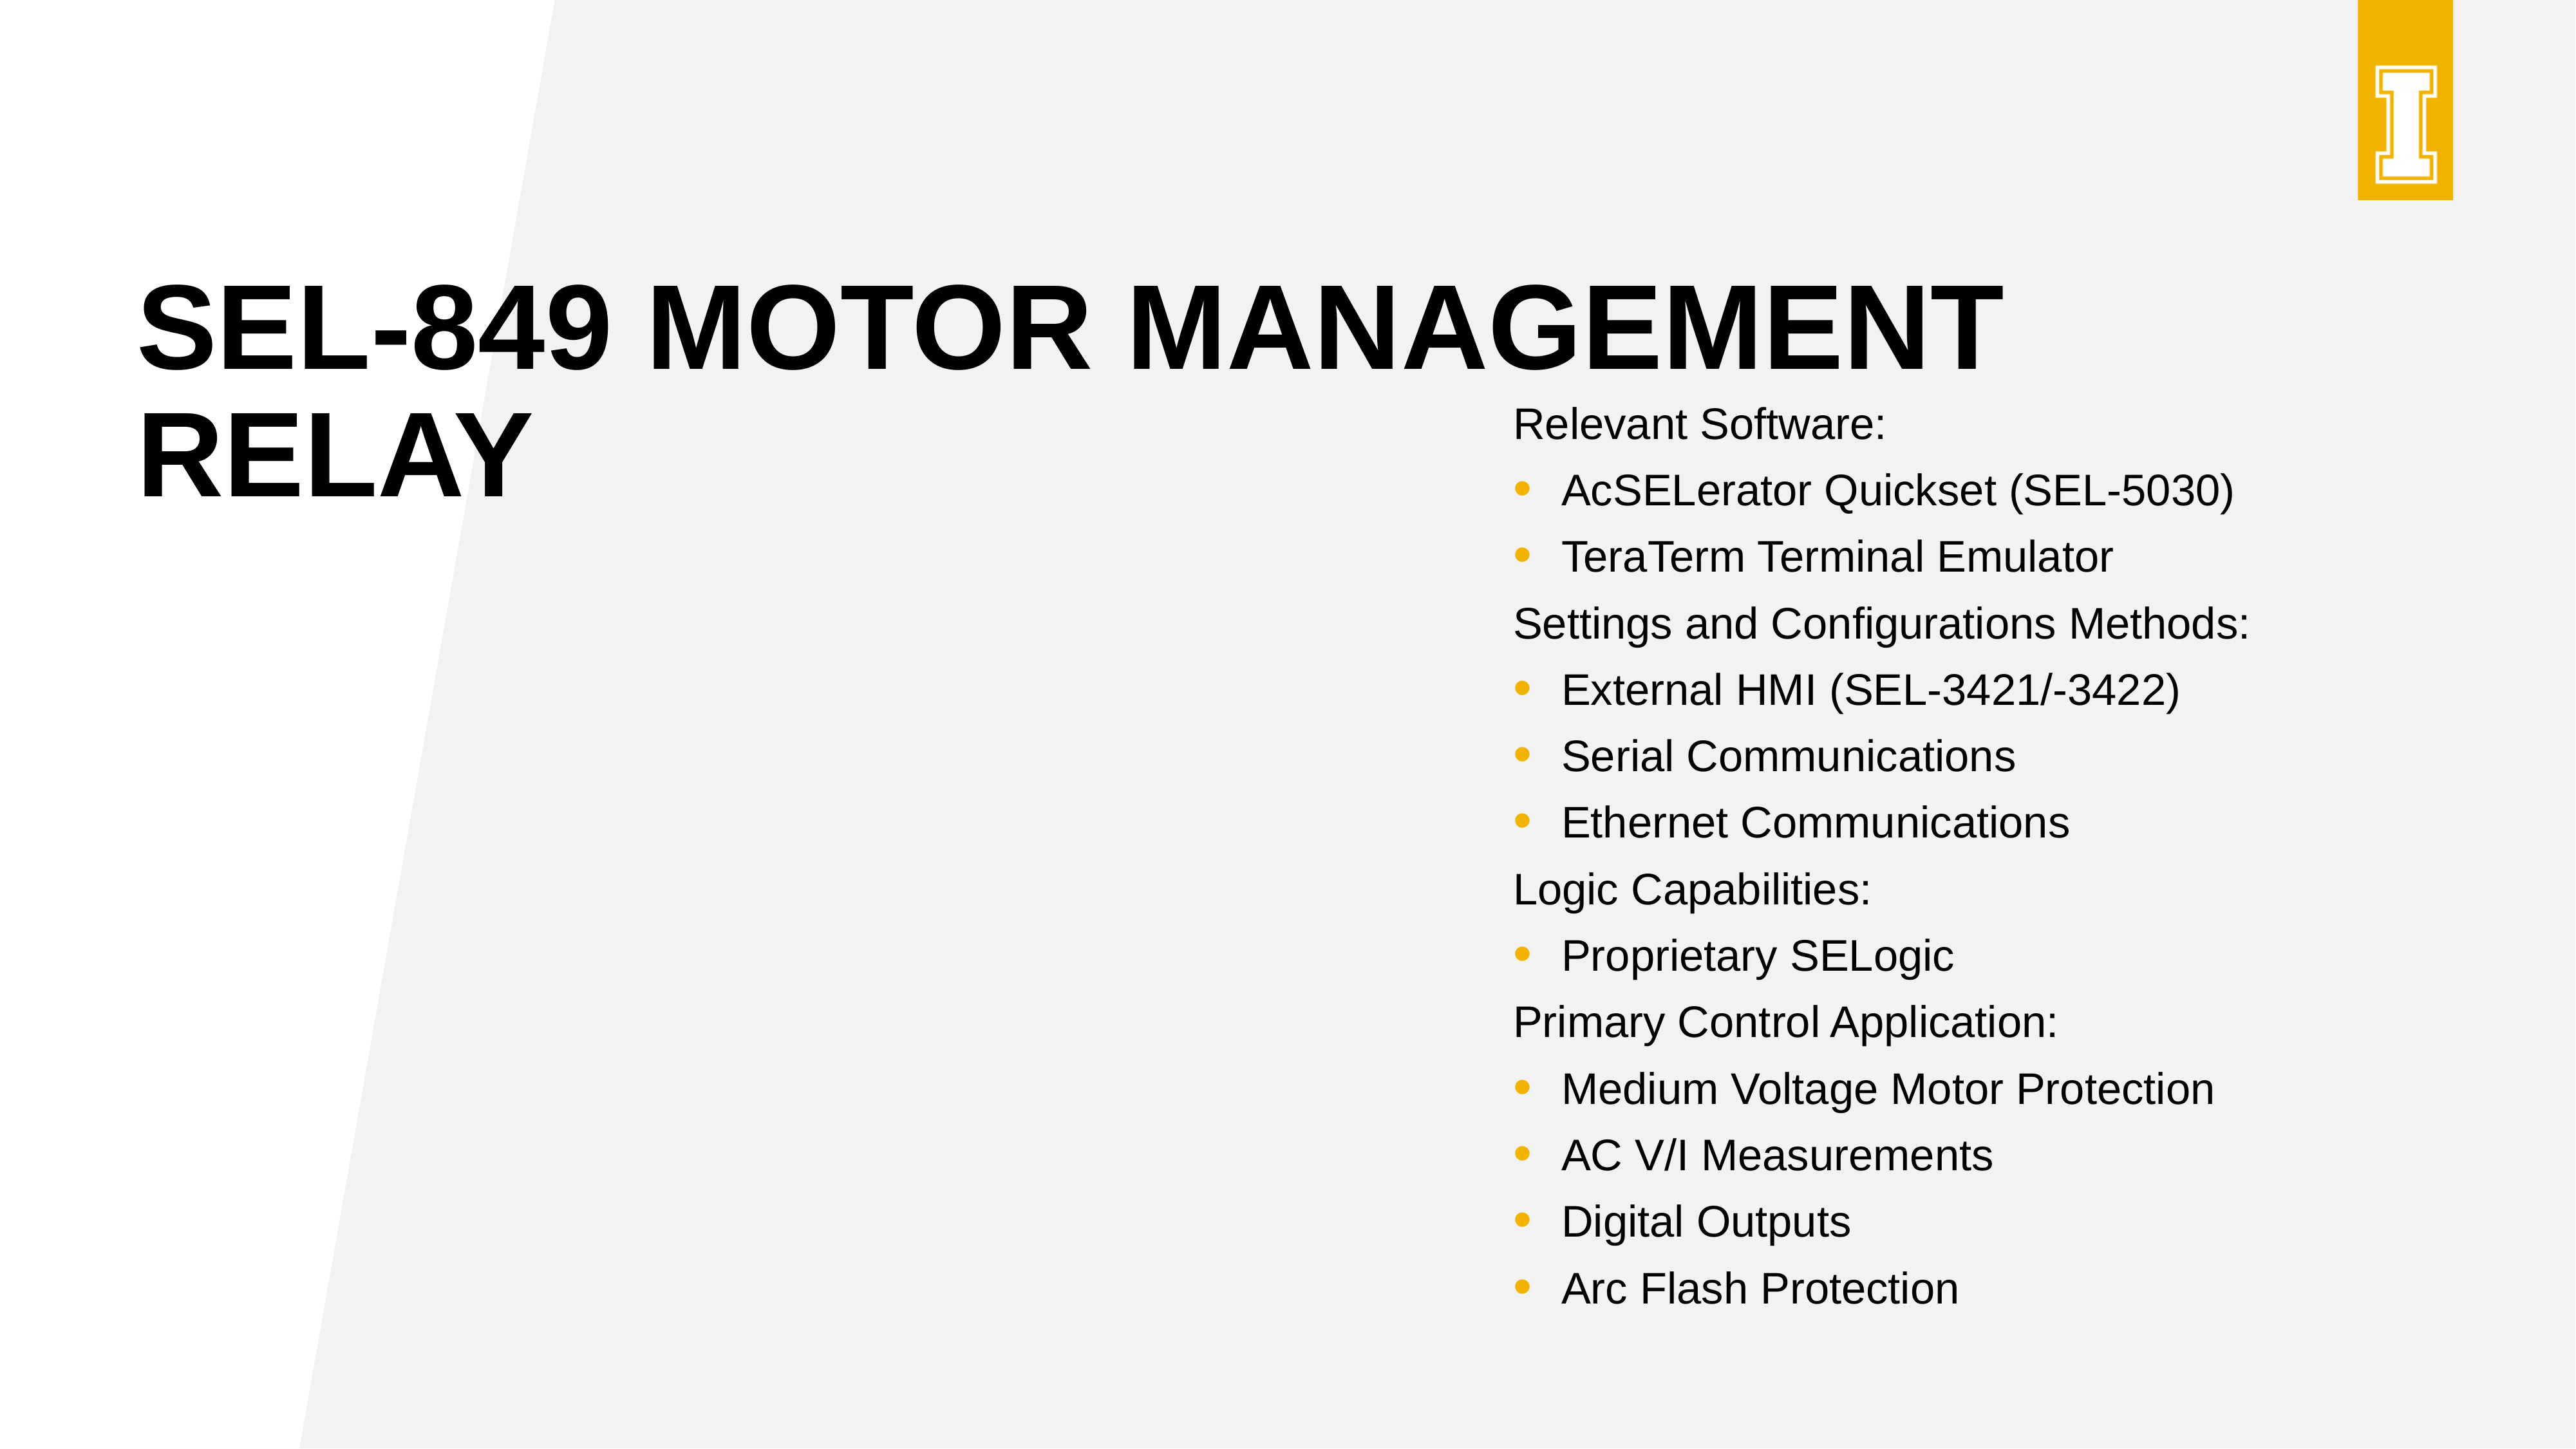

# Sel-849 motor management relay
Relevant Software:
AcSELerator Quickset (SEL-5030)
TeraTerm Terminal Emulator
Settings and Configurations Methods:
External HMI (SEL-3421/-3422)
Serial Communications
Ethernet Communications
Logic Capabilities:
Proprietary SELogic
Primary Control Application:
Medium Voltage Motor Protection
AC V/I Measurements
Digital Outputs
Arc Flash Protection